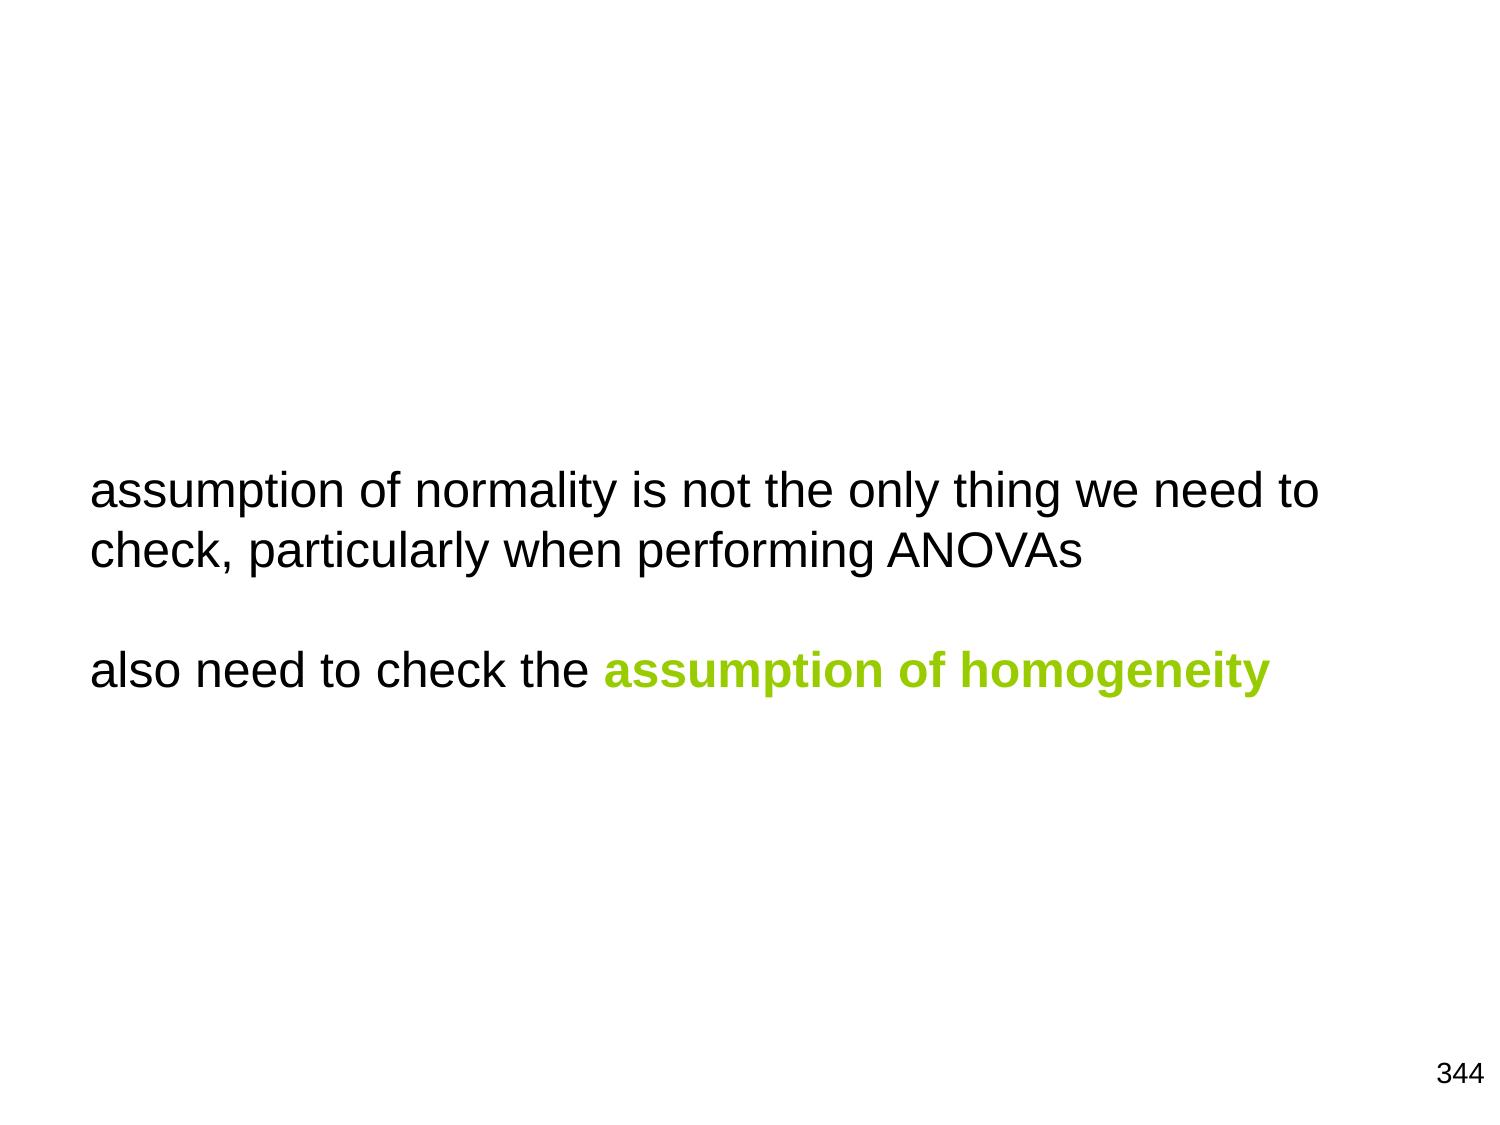

assumption of normality is not the only thing we need to check, particularly when performing ANOVAs

also need to check the assumption of homogeneity
344